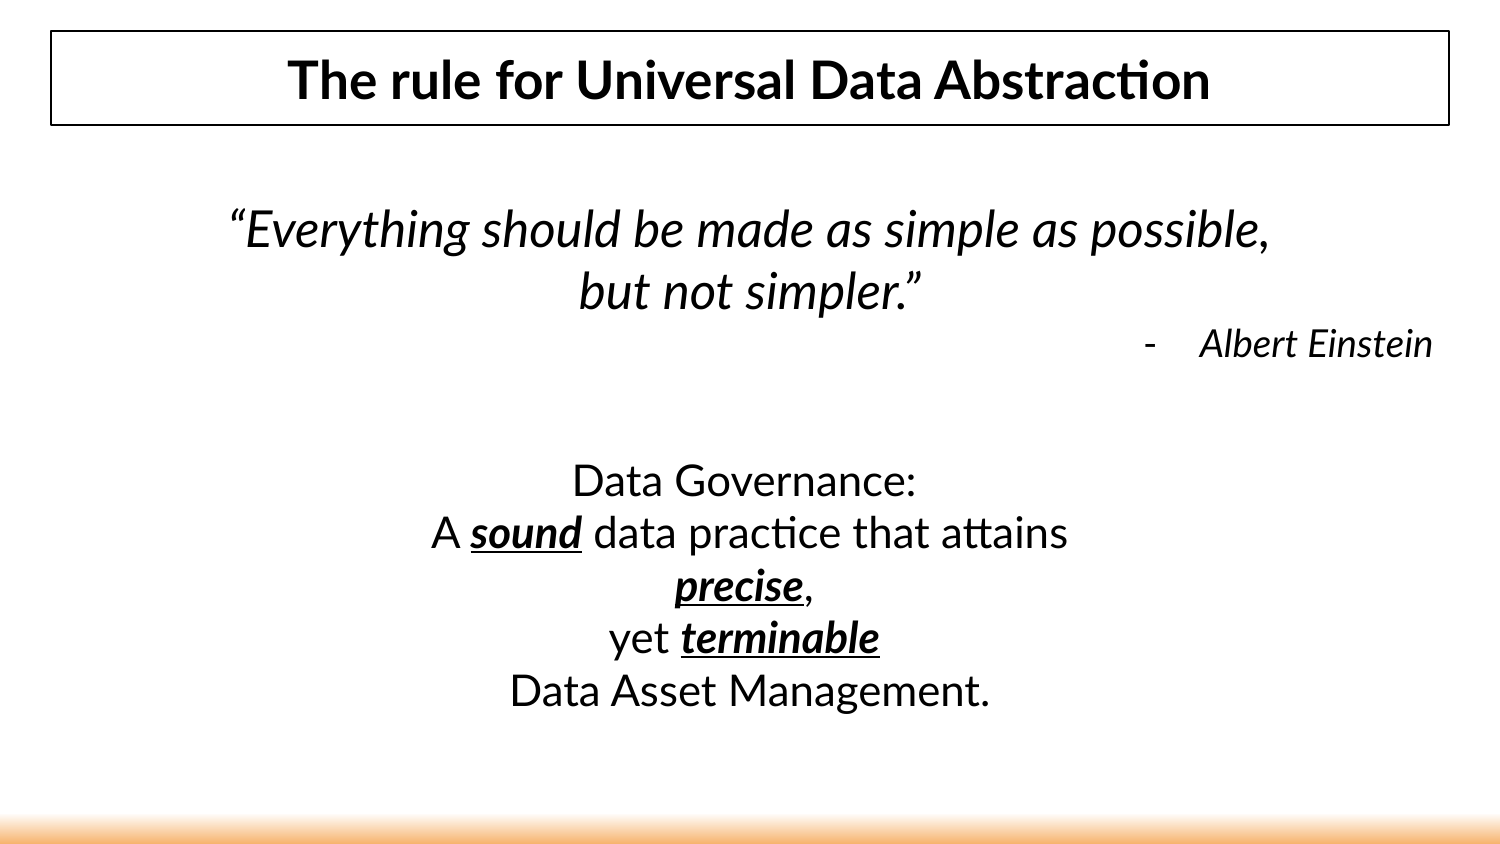

The rule for Universal Data Abstraction
# “Everything should be made as simple as possible,
but not simpler.”
Albert Einstein
Data Governance:
A sound data practice that attains
precise,
yet terminable
Data Asset Management.